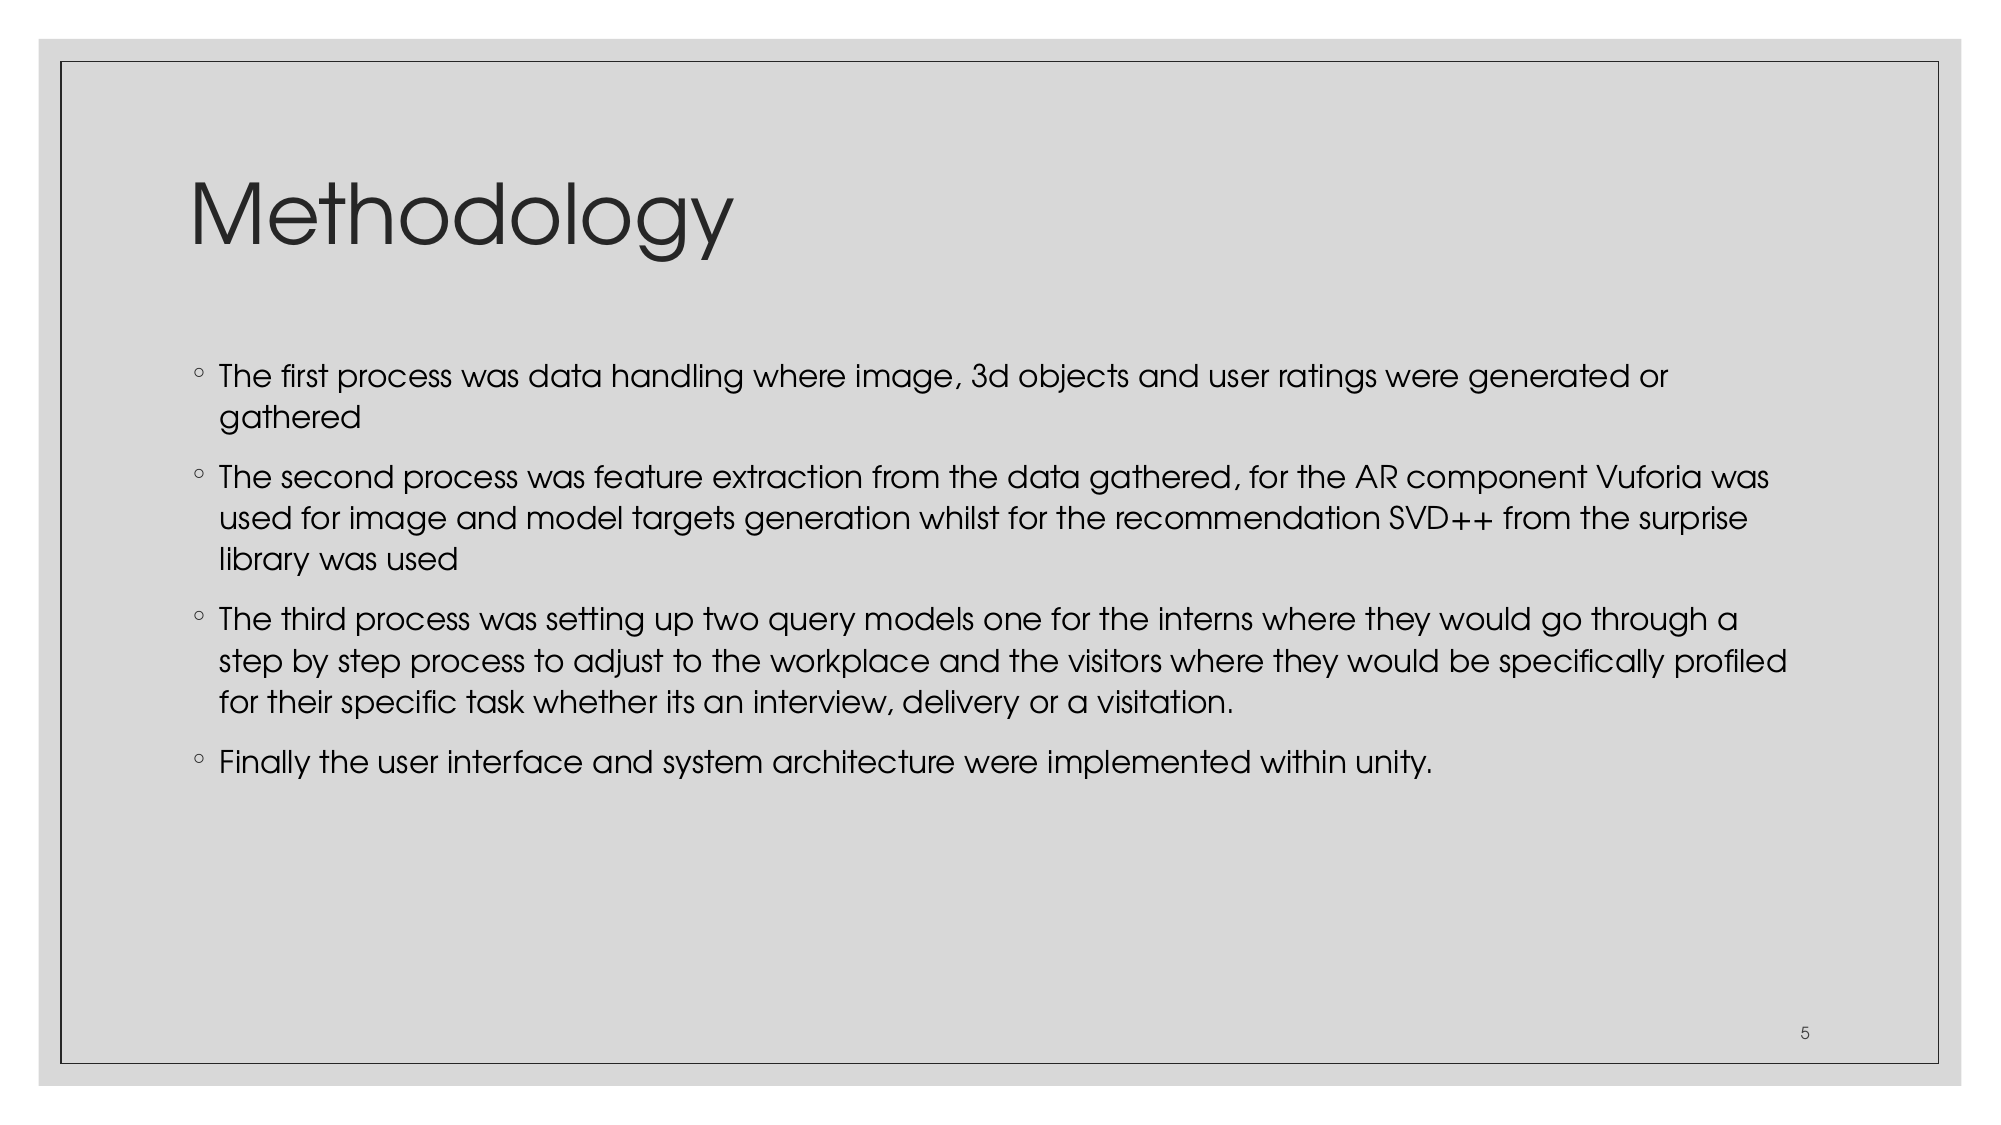

# Methodology
The first process was data handling where image, 3d objects and user ratings were generated or gathered
The second process was feature extraction from the data gathered, for the AR component Vuforia was used for image and model targets generation whilst for the recommendation SVD++ from the surprise library was used
The third process was setting up two query models one for the interns where they would go through a step by step process to adjust to the workplace and the visitors where they would be specifically profiled for their specific task whether its an interview, delivery or a visitation.
Finally the user interface and system architecture were implemented within unity.
5